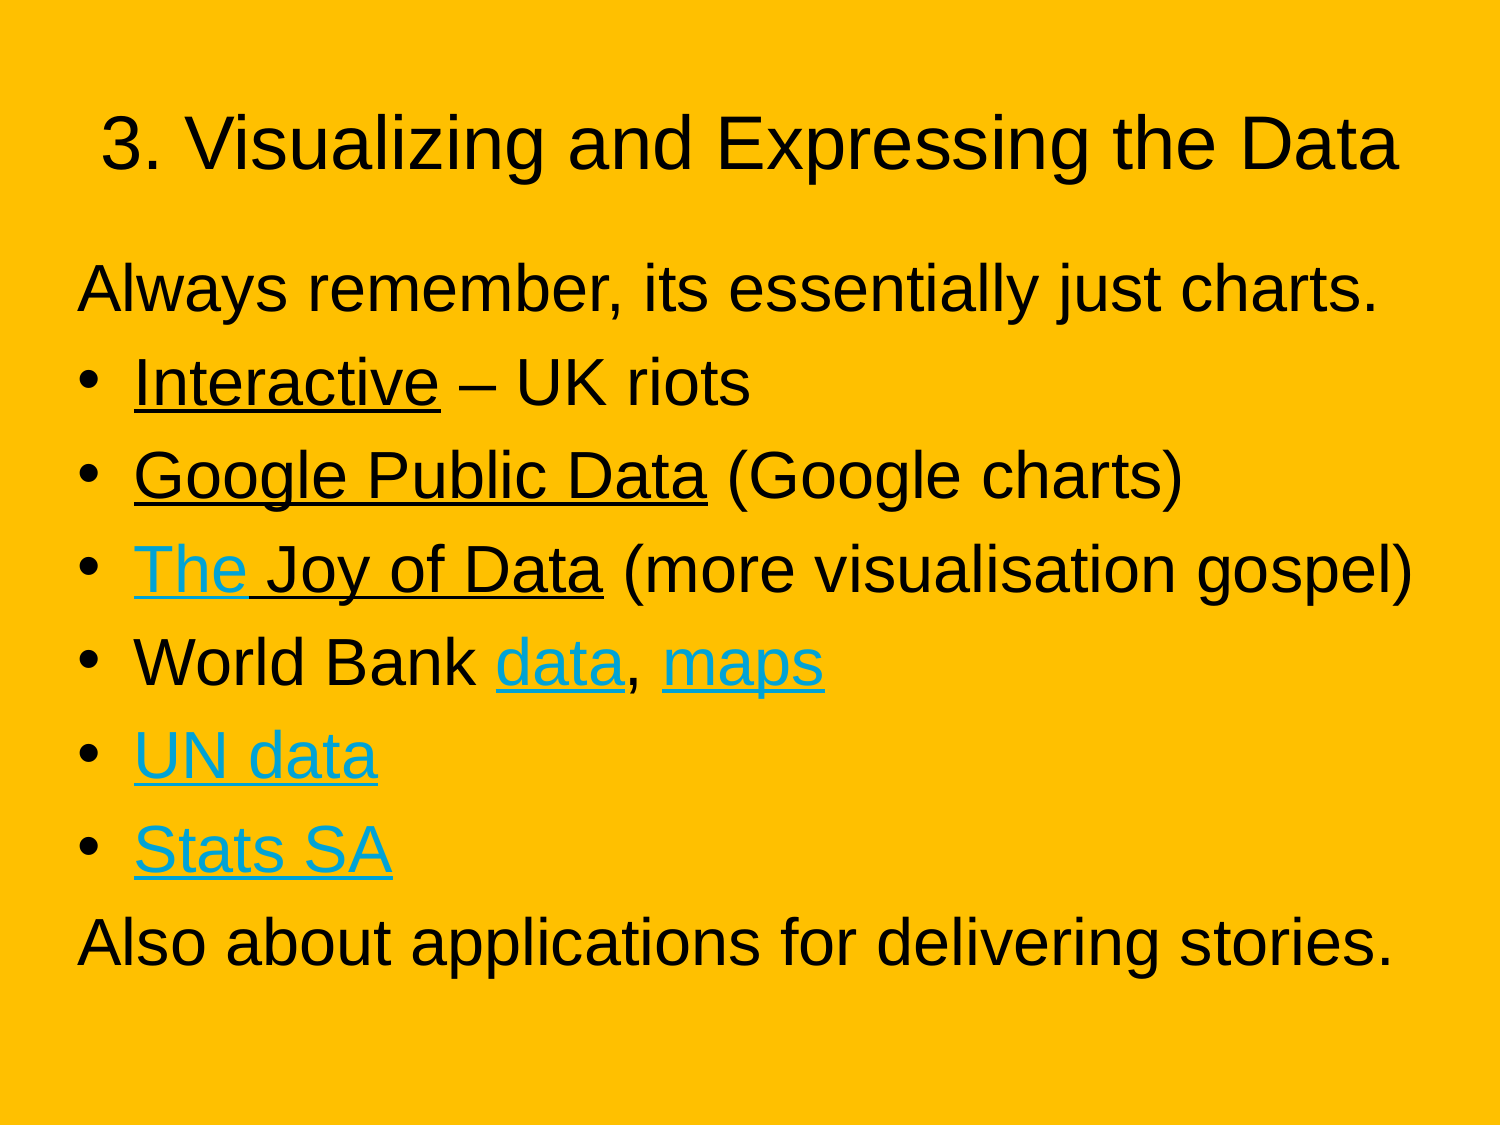

# 3. Visualizing and Expressing the Data
Always remember, its essentially just charts.
Interactive – UK riots
Google Public Data (Google charts)
The Joy of Data (more visualisation gospel)
World Bank data, maps
UN data
Stats SA
Also about applications for delivering stories.